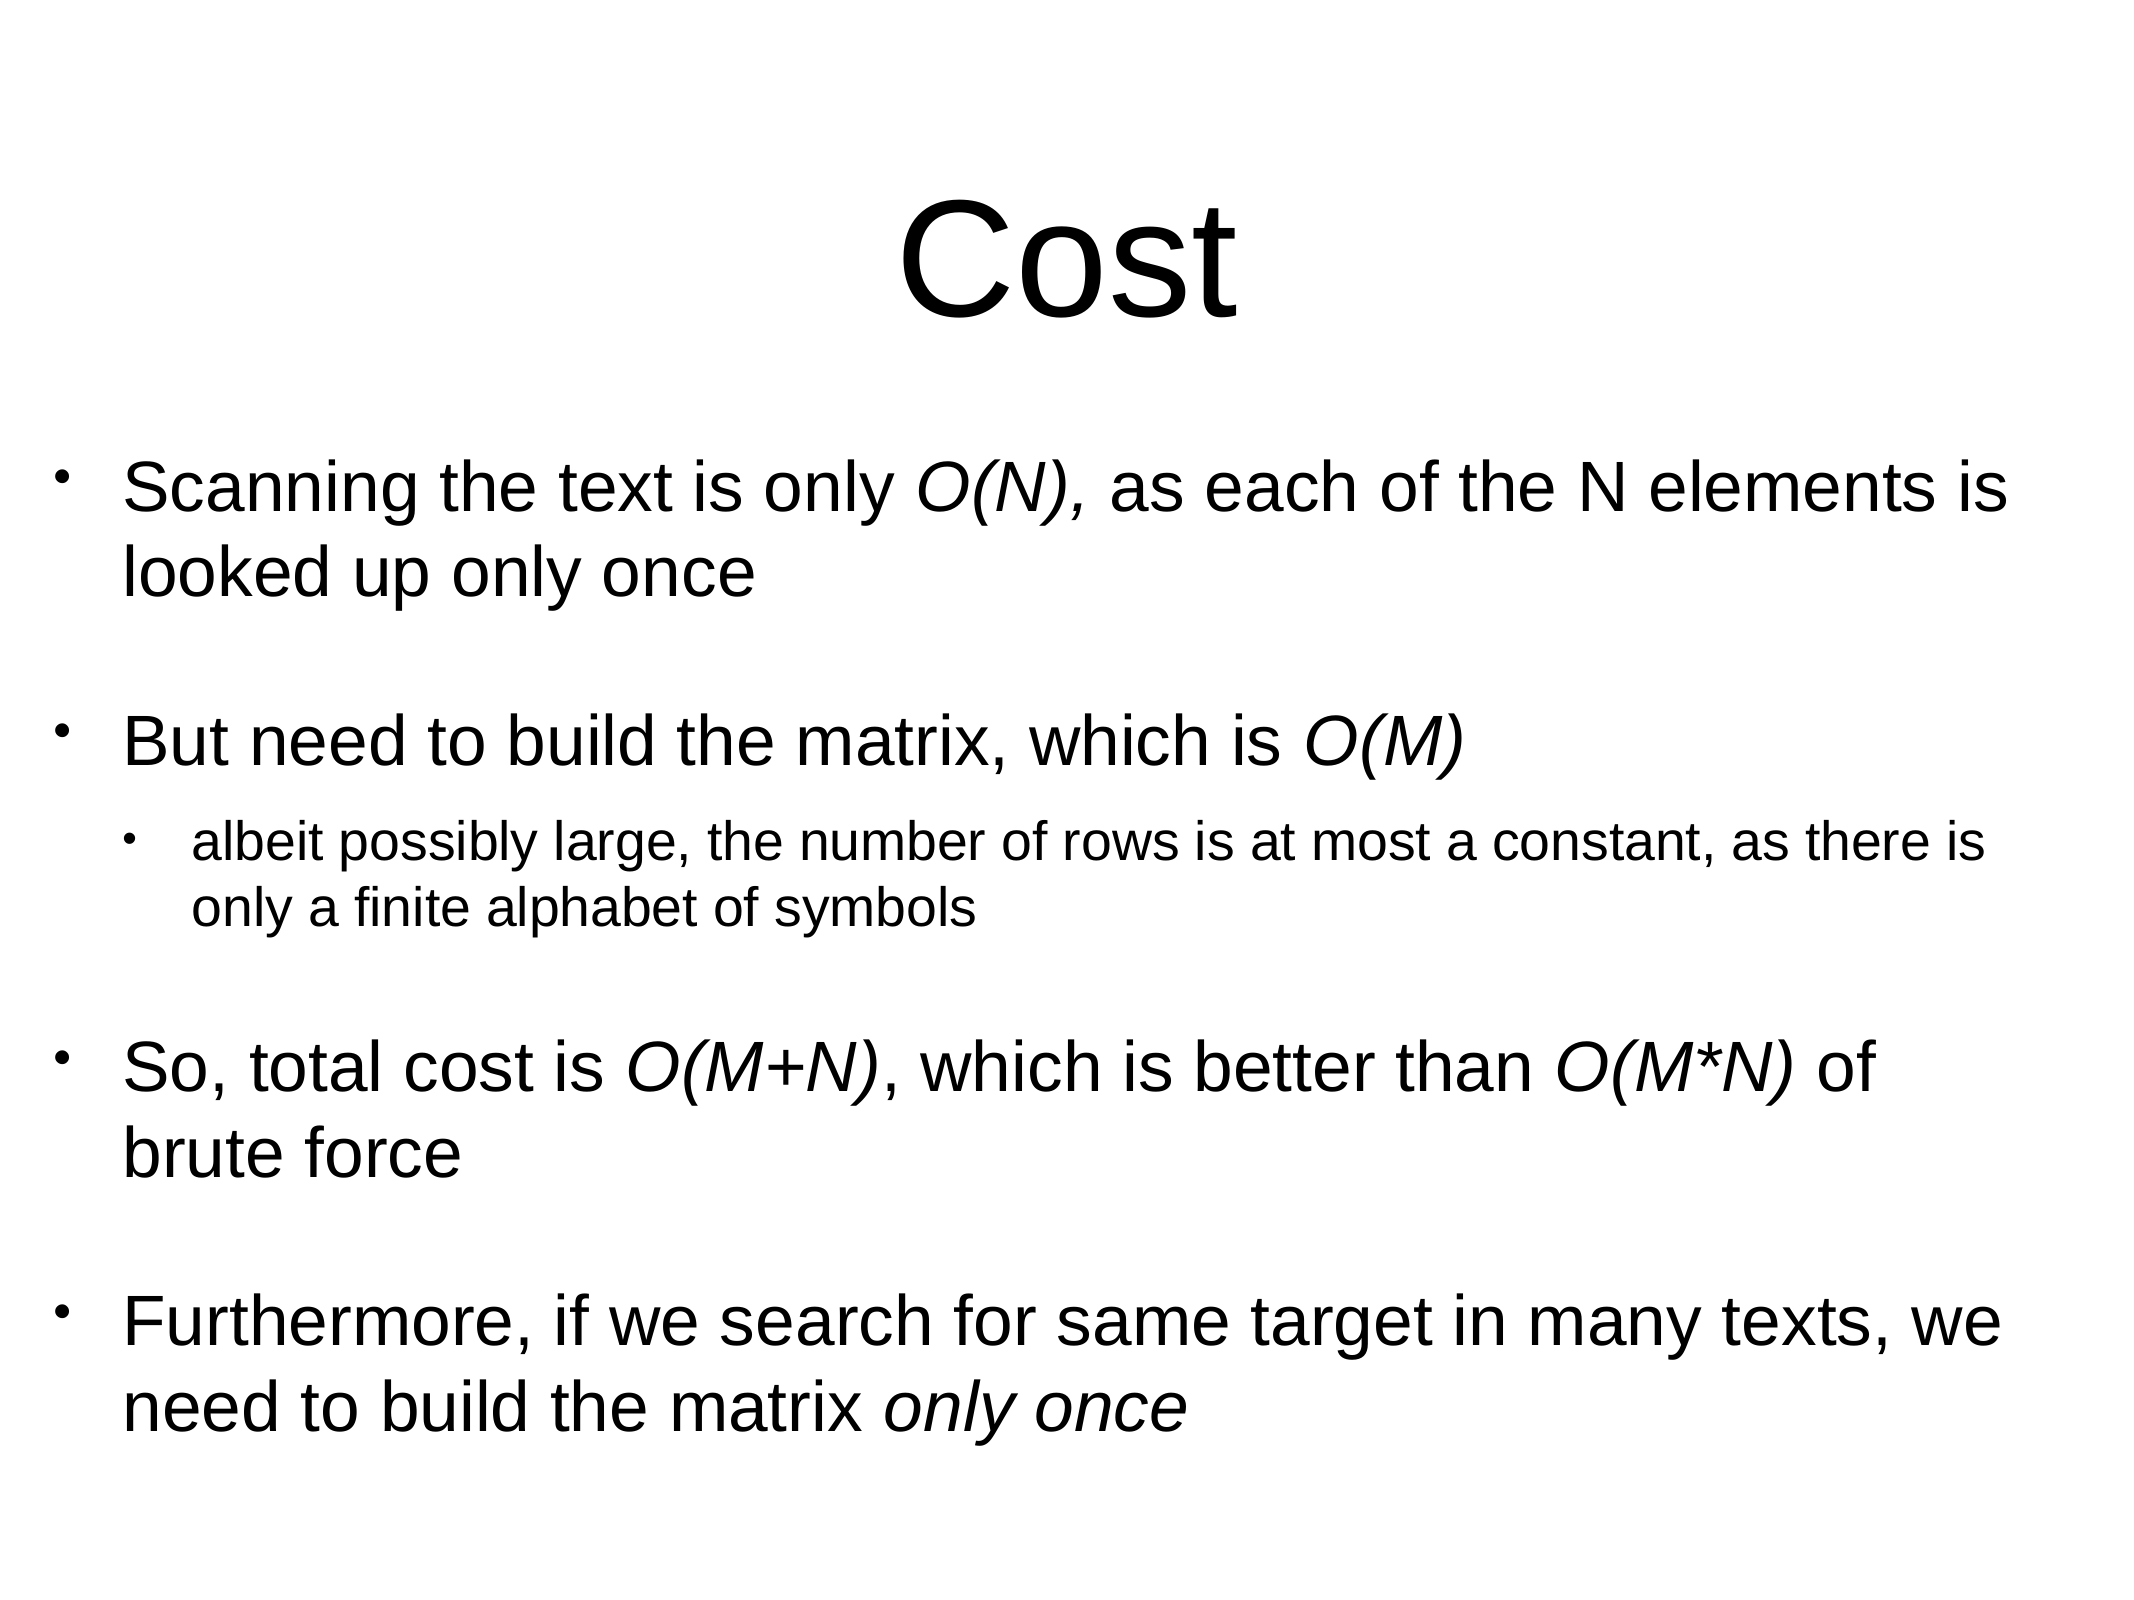

# Cost
Scanning the text is only O(N), as each of the N elements is looked up only once
But need to build the matrix, which is O(M)
albeit possibly large, the number of rows is at most a constant, as there is only a finite alphabet of symbols
So, total cost is O(M+N), which is better than O(M*N) of brute force
Furthermore, if we search for same target in many texts, we need to build the matrix only once